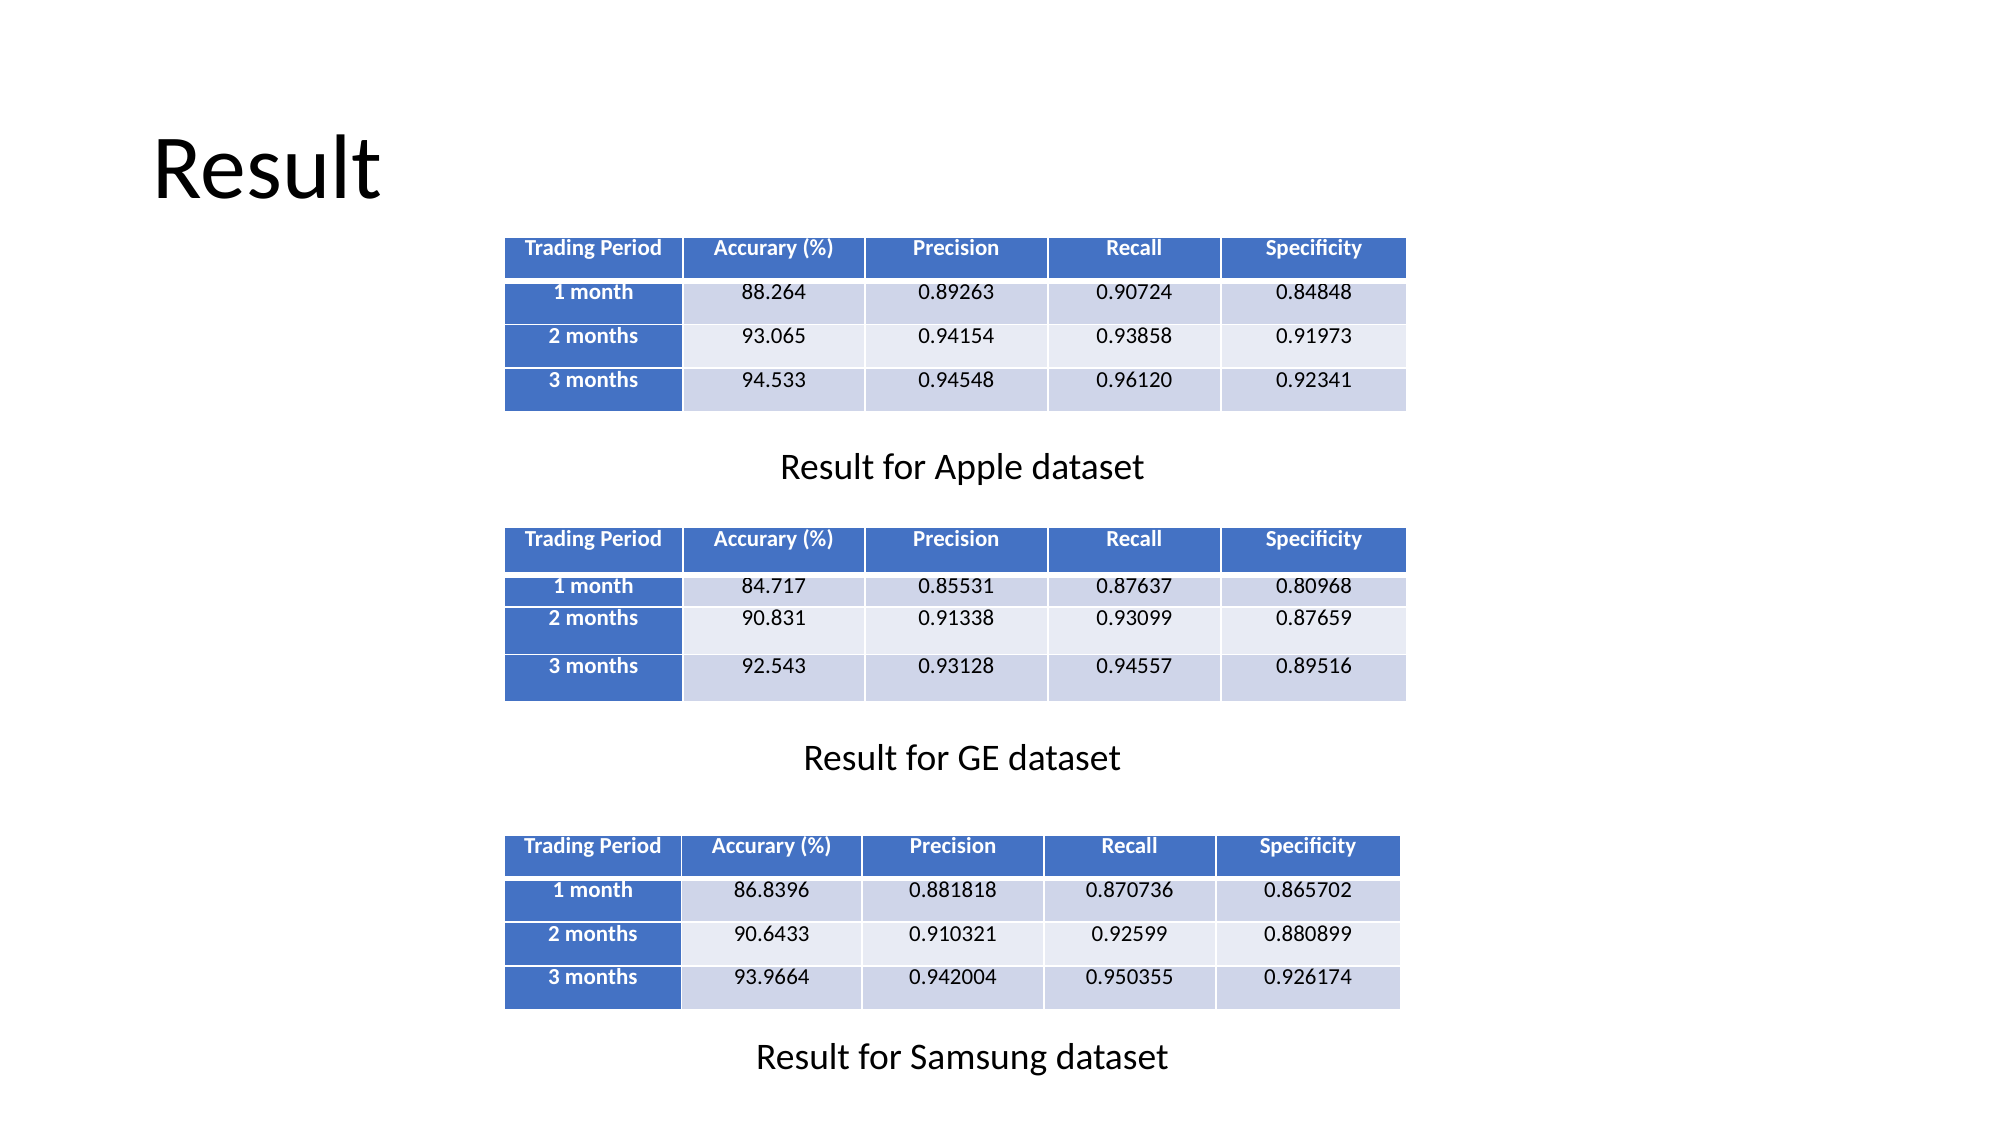

# Result
| Trading Period | Accurary (%) | Precision | Recall | Specificity |
| --- | --- | --- | --- | --- |
| 1 month | 88.264 | 0.89263 | 0.90724 | 0.84848 |
| 2 months | 93.065 | 0.94154 | 0.93858 | 0.91973 |
| 3 months | 94.533 | 0.94548 | 0.96120 | 0.92341 |
Result for Apple dataset
| Trading Period | Accurary (%) | Precision | Recall | Specificity |
| --- | --- | --- | --- | --- |
| 1 month | 84.717 | 0.85531 | 0.87637 | 0.80968 |
| 2 months | 90.831 | 0.91338 | 0.93099 | 0.87659 |
| 3 months | 92.543 | 0.93128 | 0.94557 | 0.89516 |
Result for GE dataset
| Trading Period | Accurary (%) | Precision | Recall | Specificity |
| --- | --- | --- | --- | --- |
| 1 month | 86.8396 | 0.881818 | 0.870736 | 0.865702 |
| 2 months | 90.6433 | 0.910321 | 0.92599 | 0.880899 |
| 3 months | 93.9664 | 0.942004 | 0.950355 | 0.926174 |
Result for Samsung dataset